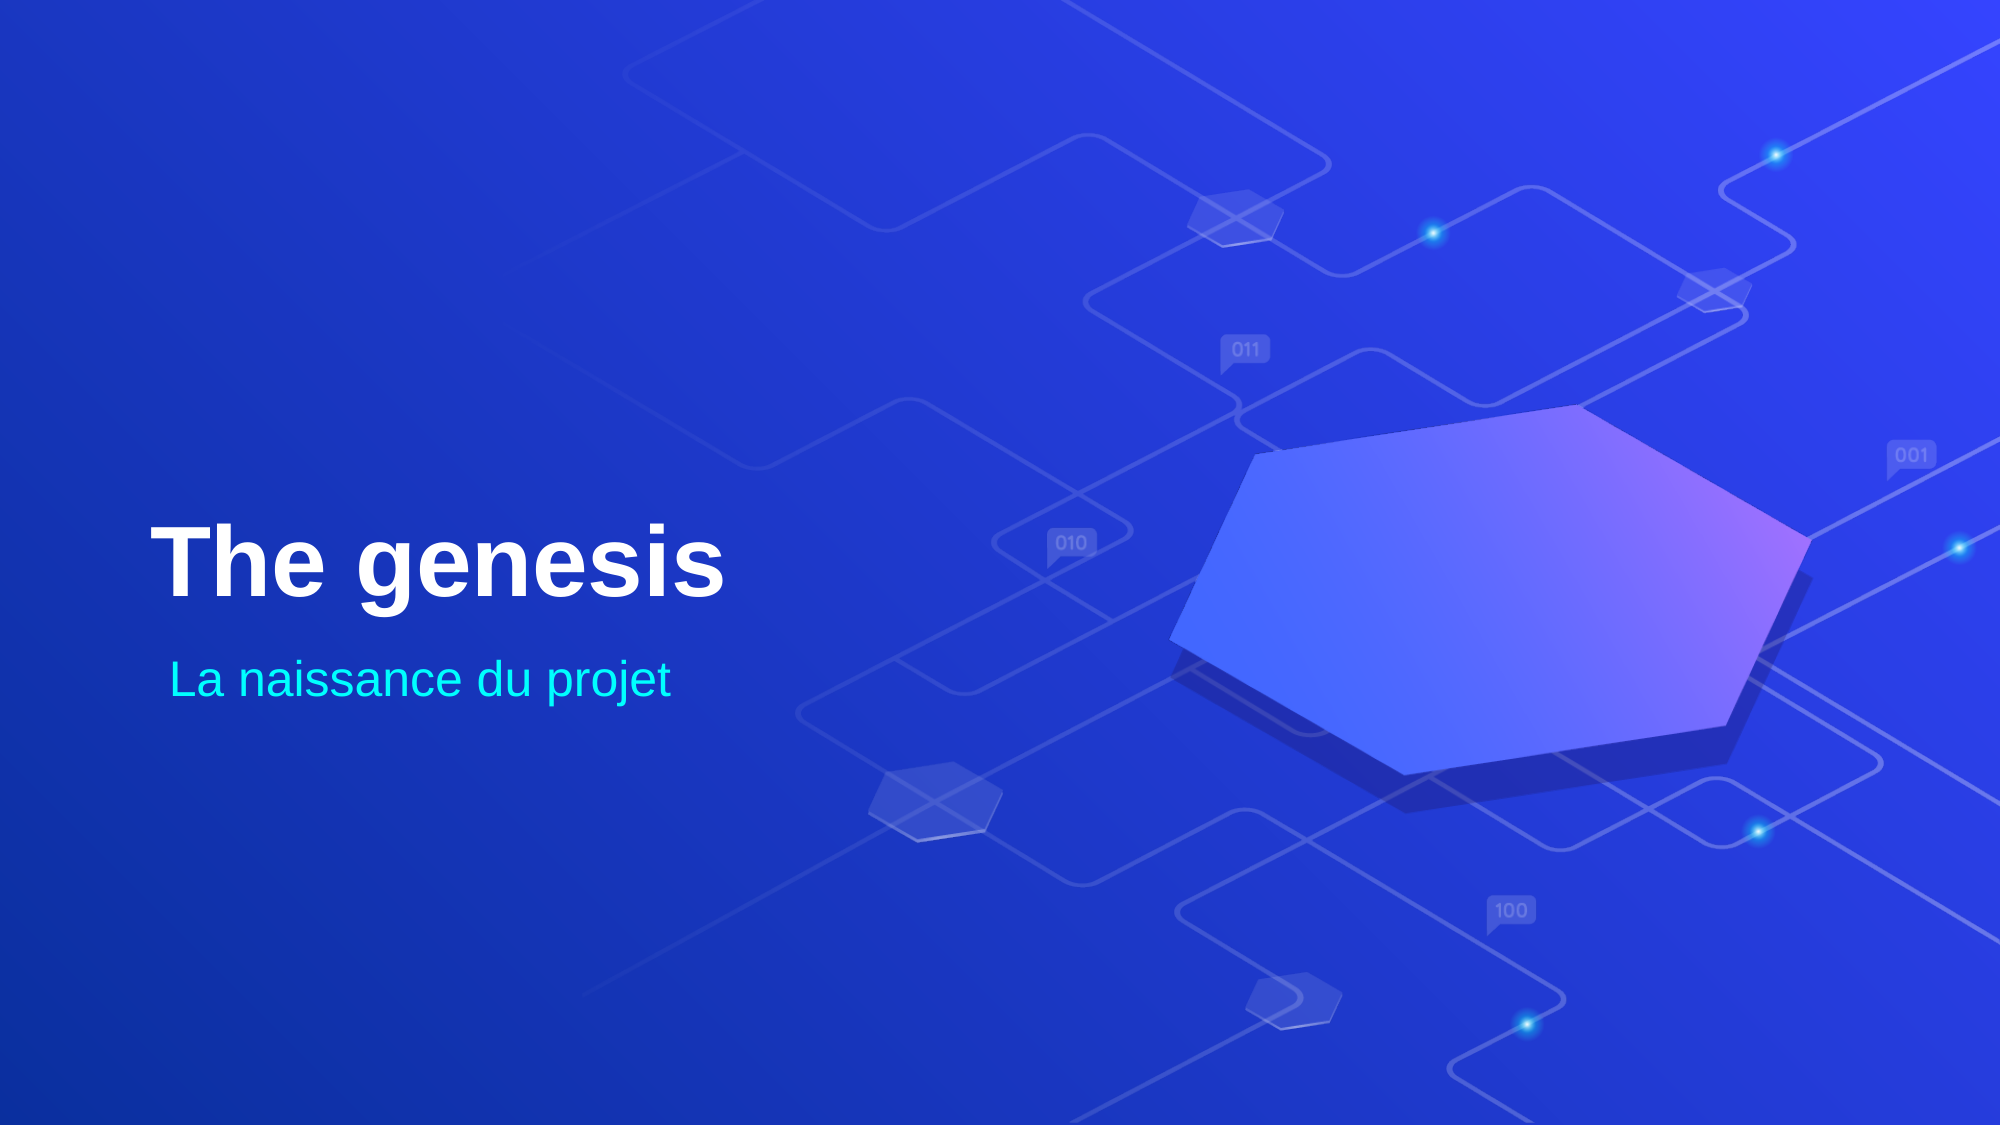

# The genesis
La naissance du projet